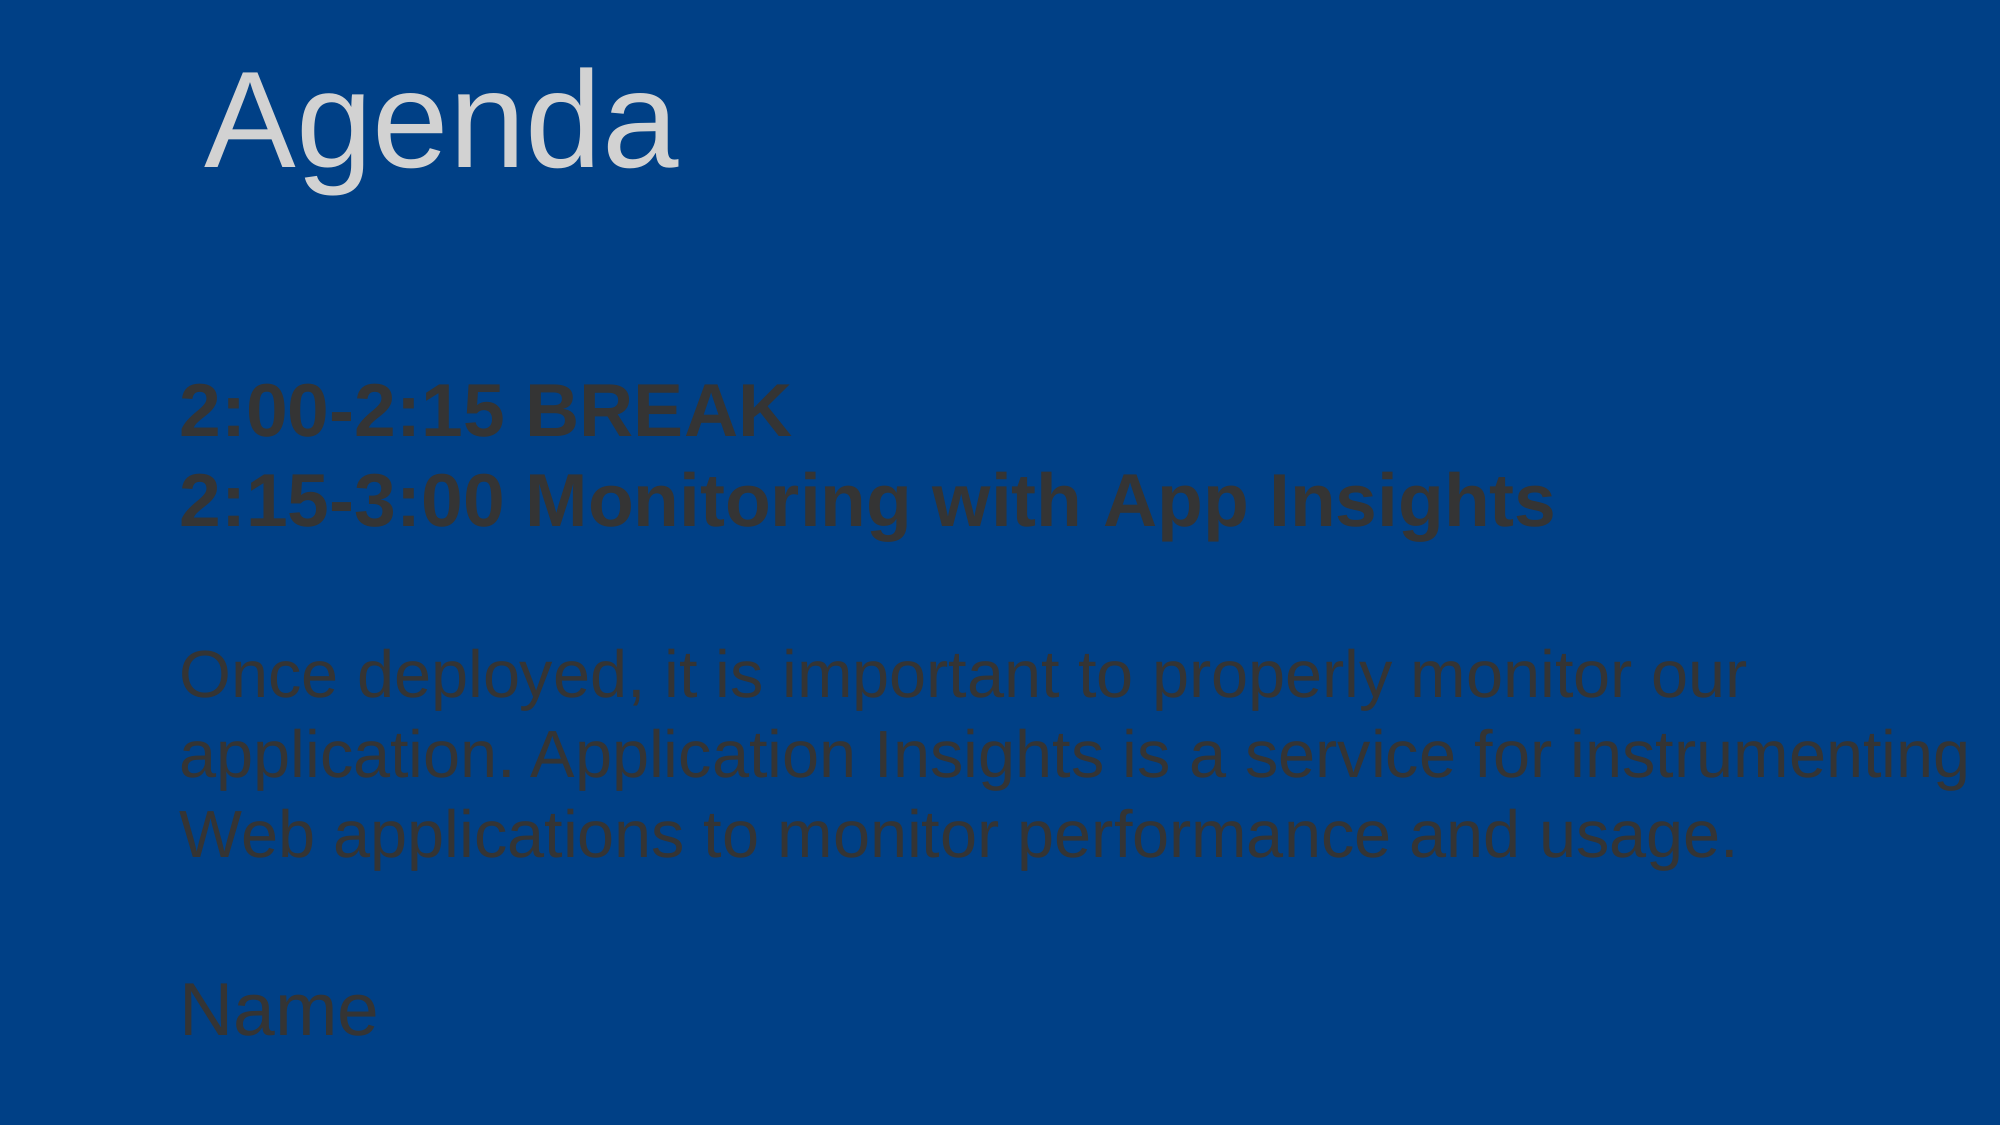

Agenda
2:00-2:15 BREAK
2:15-3:00 Monitoring with App Insights
Once deployed, it is important to properly monitor our application. Application Insights is a service for instrumenting Web applications to monitor performance and usage.
Name